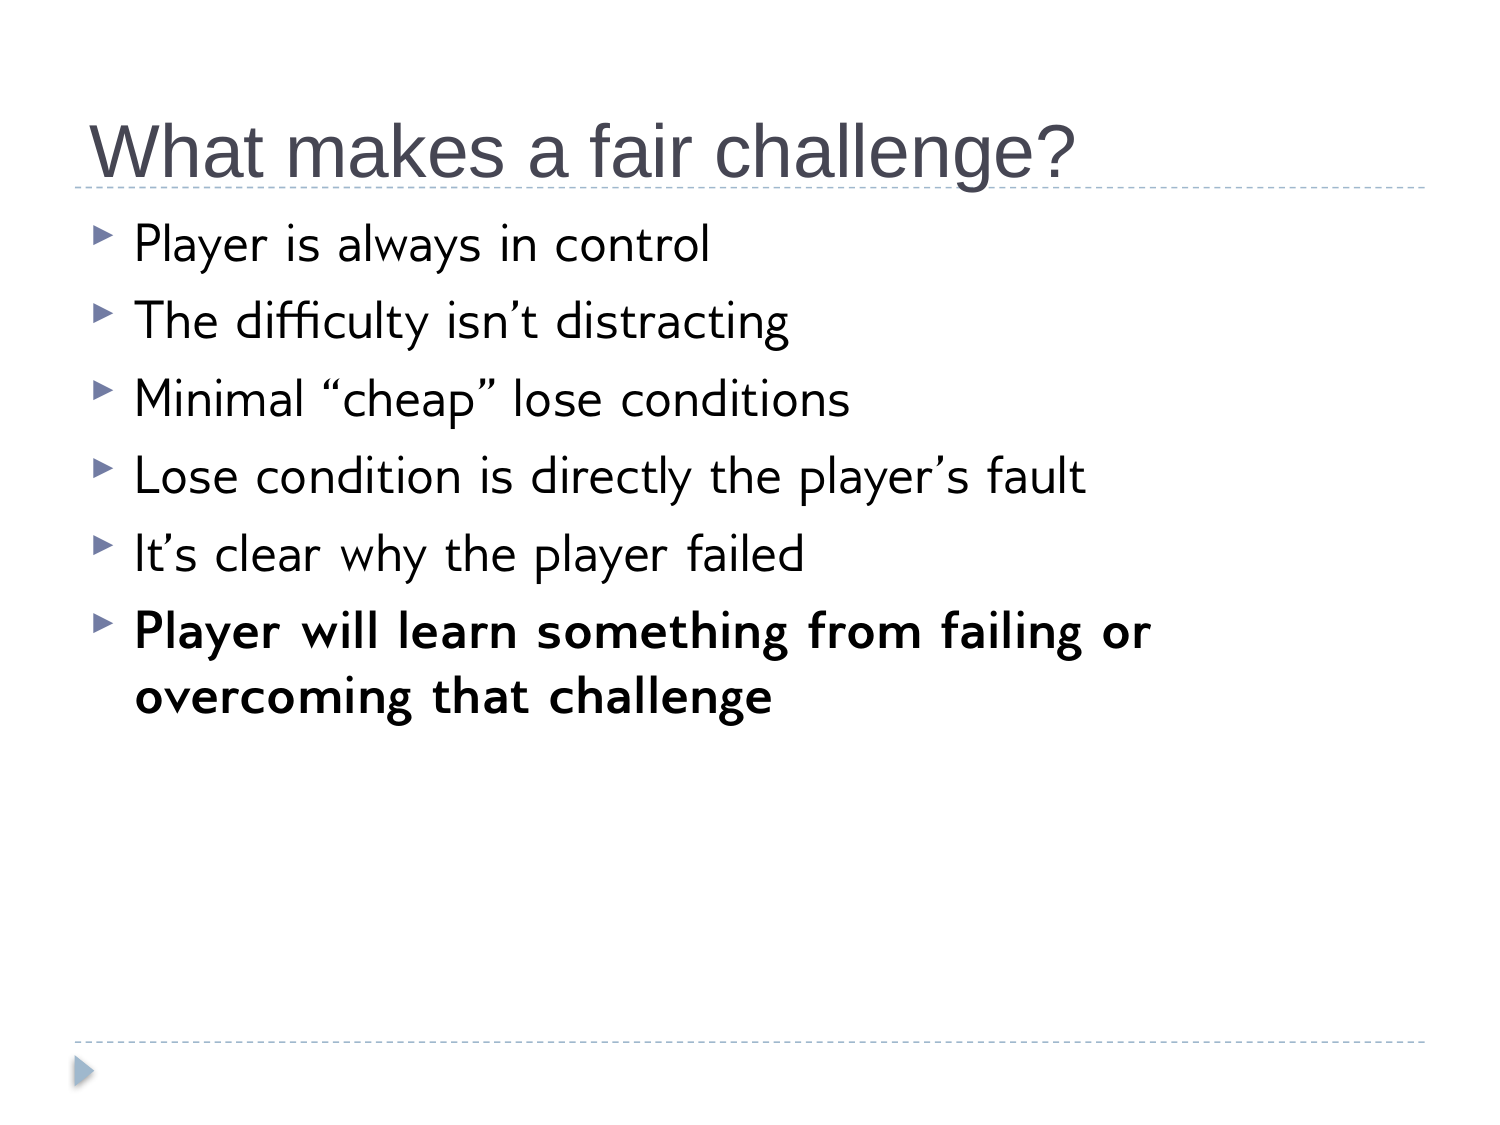

# What makes a fair challenge?
Player is always in control
The difficulty isn’t distracting
Minimal “cheap” lose conditions
Lose condition is directly the player’s fault
It’s clear why the player failed
Player will learn something from failing or overcoming that challenge